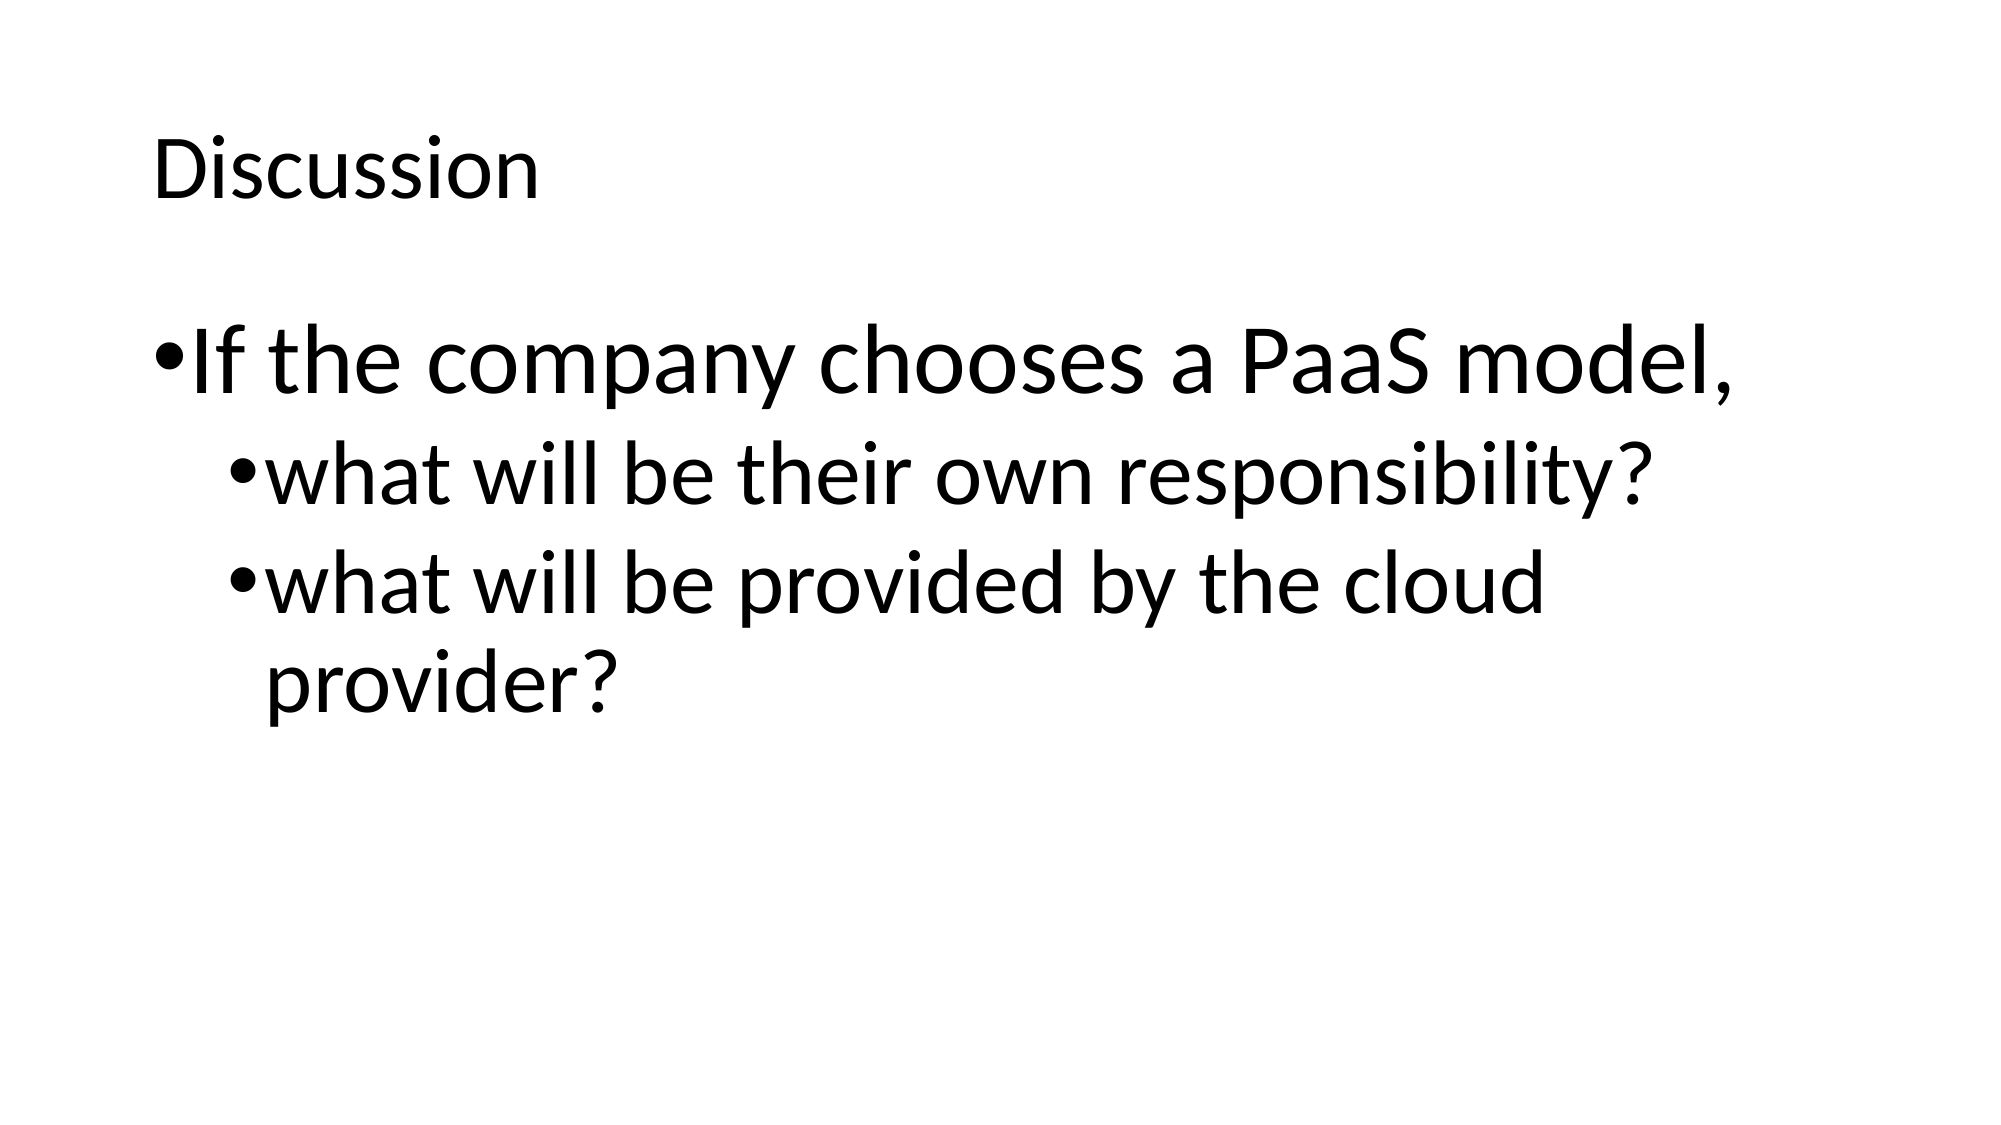

# Discussion
If the company chooses a PaaS model,
what will be their own responsibility?
what will be provided by the cloud provider?